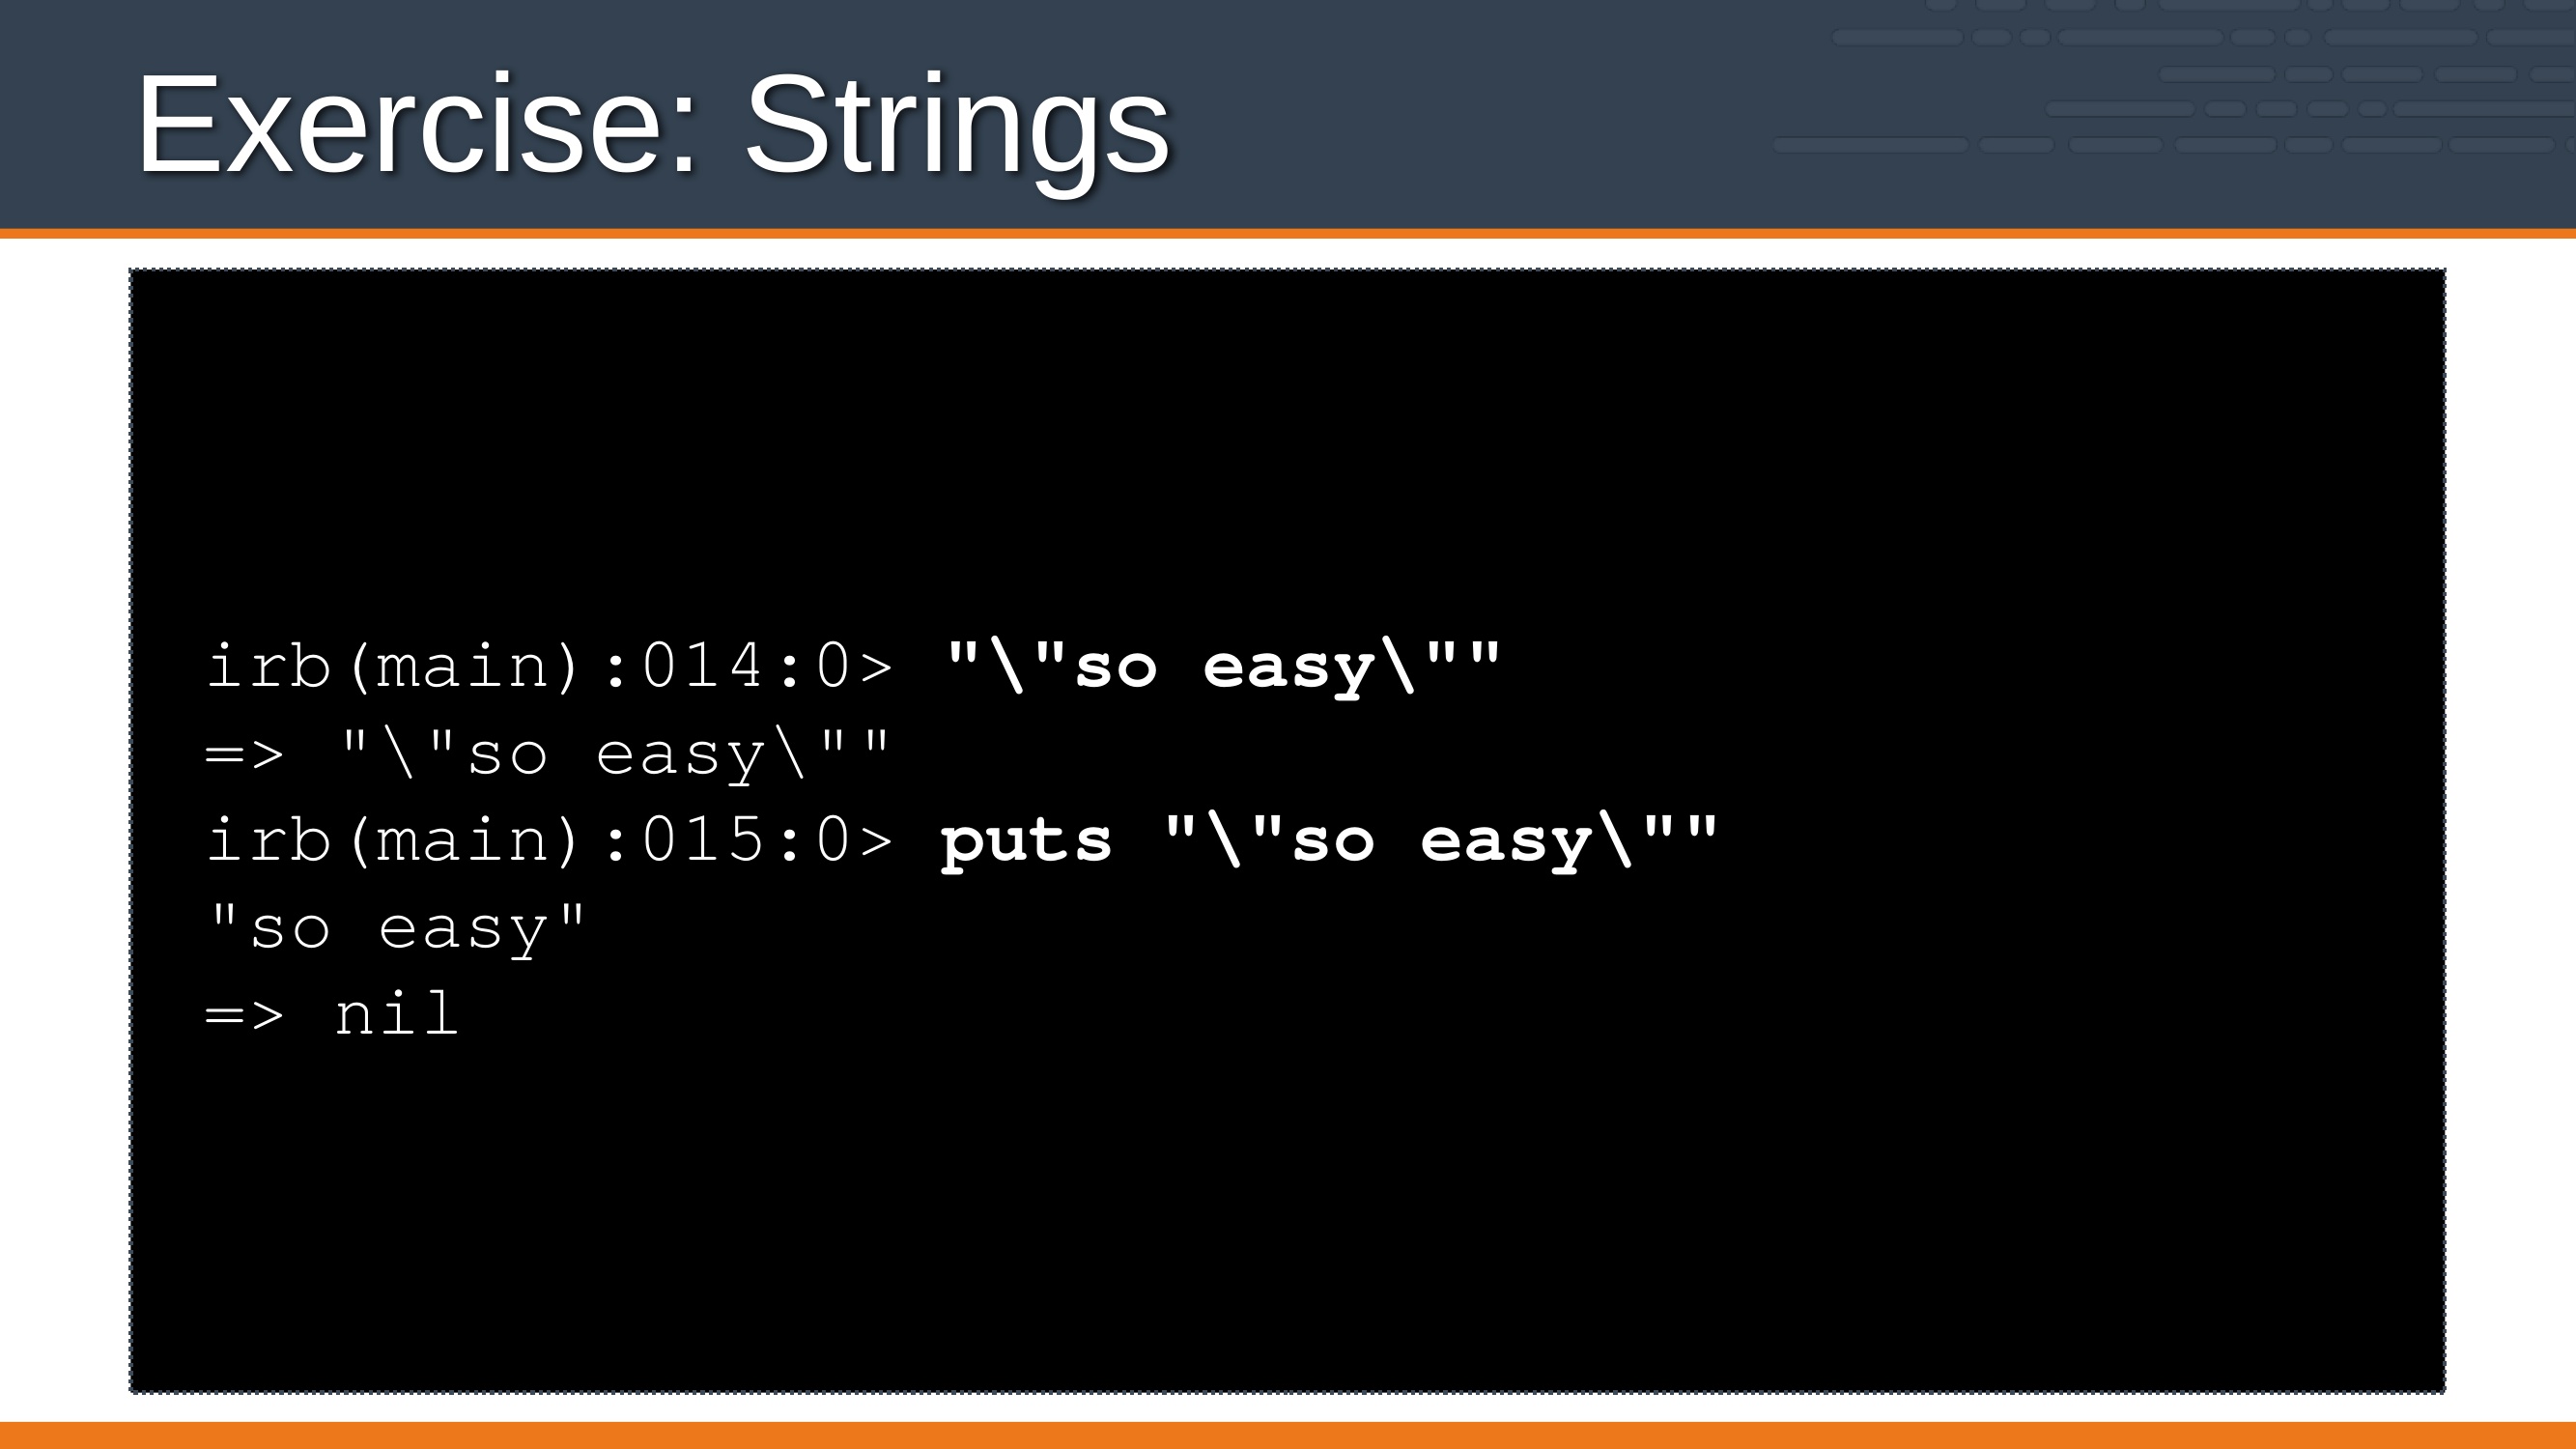

# Exercise: Strings
irb(main):014:0> "\"so easy\""
=> "\"so easy\""
irb(main):015:0> puts "\"so easy\""
"so easy"
=> nil